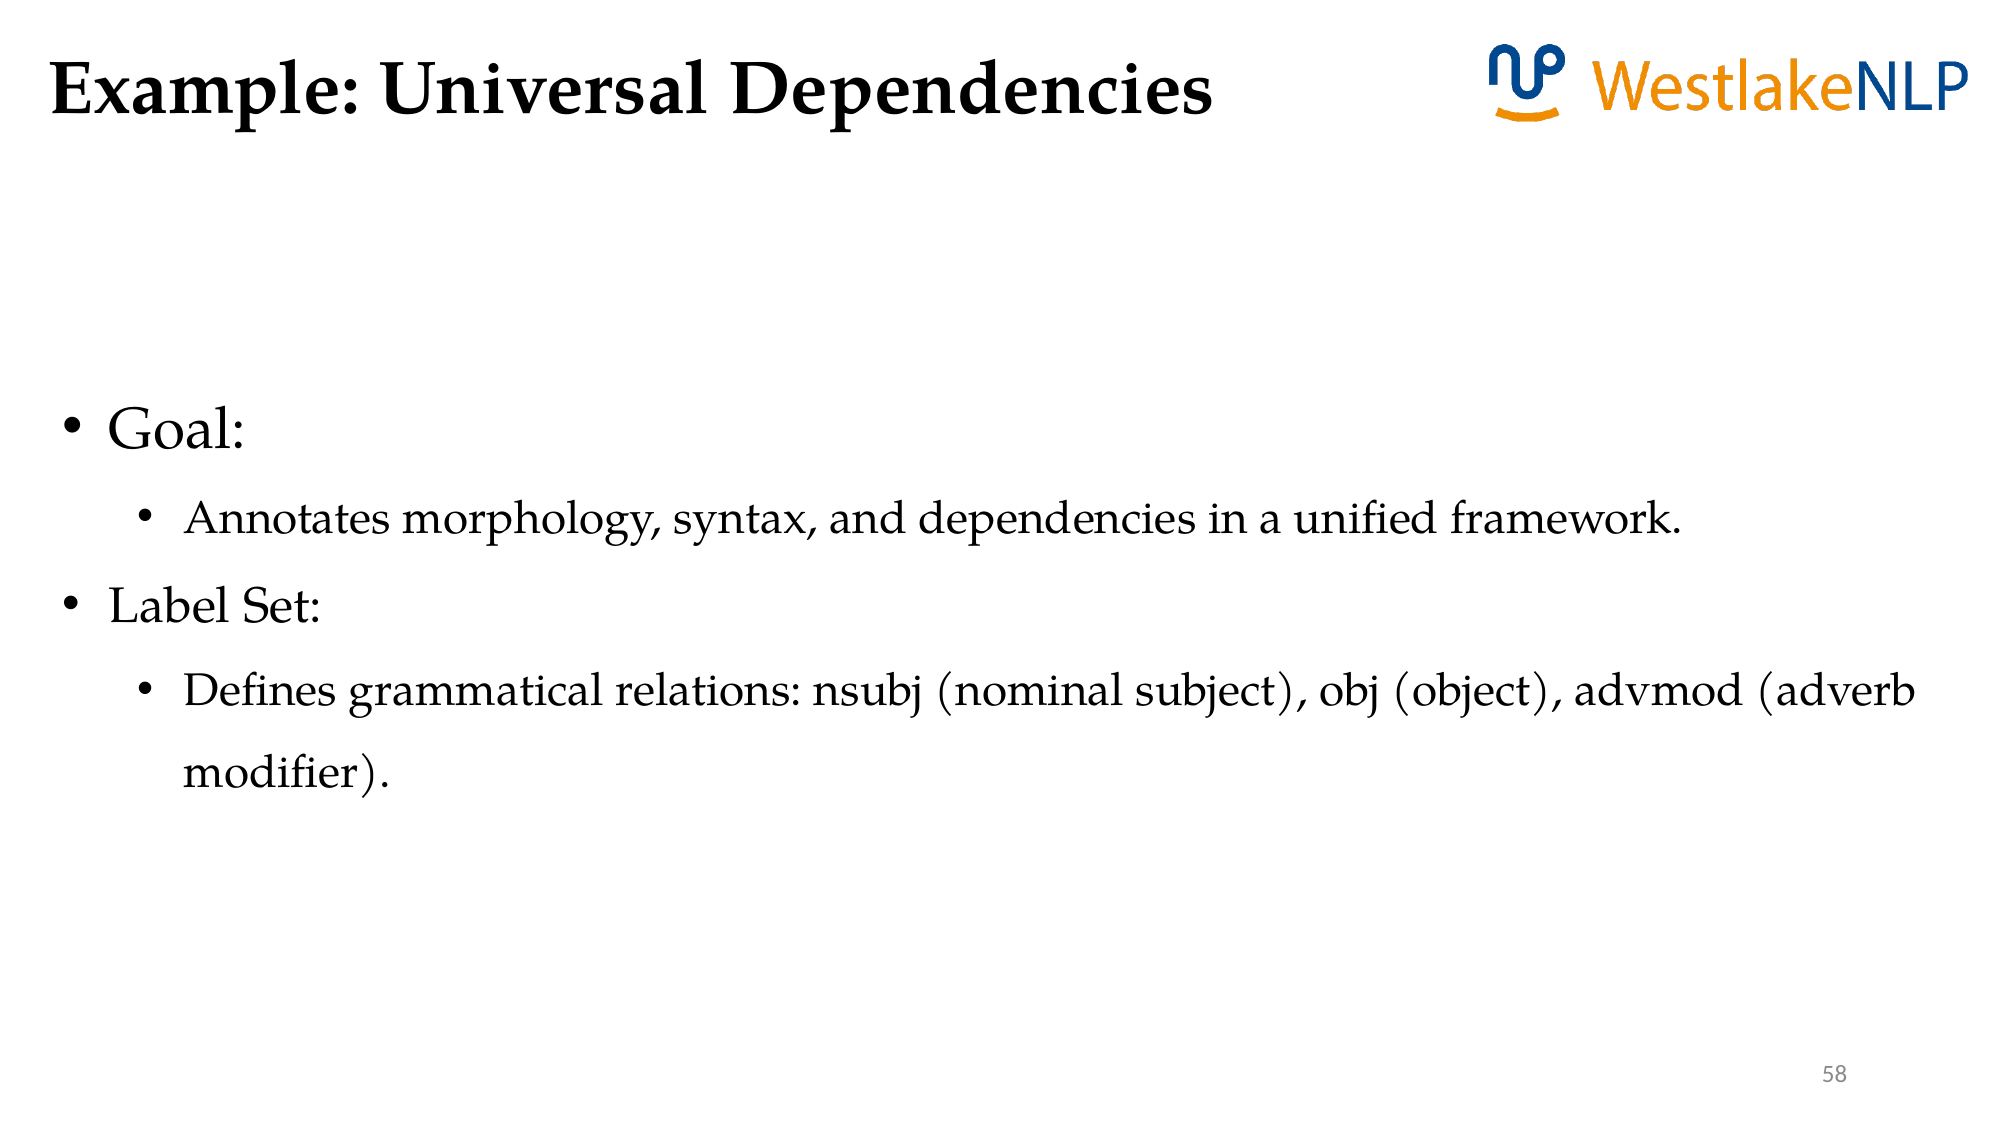

Example: Universal Dependencies
Goal:
Annotates morphology, syntax, and dependencies in a unified framework.
Label Set:
Defines grammatical relations: nsubj (nominal subject), obj (object), advmod (adverb modifier).
58